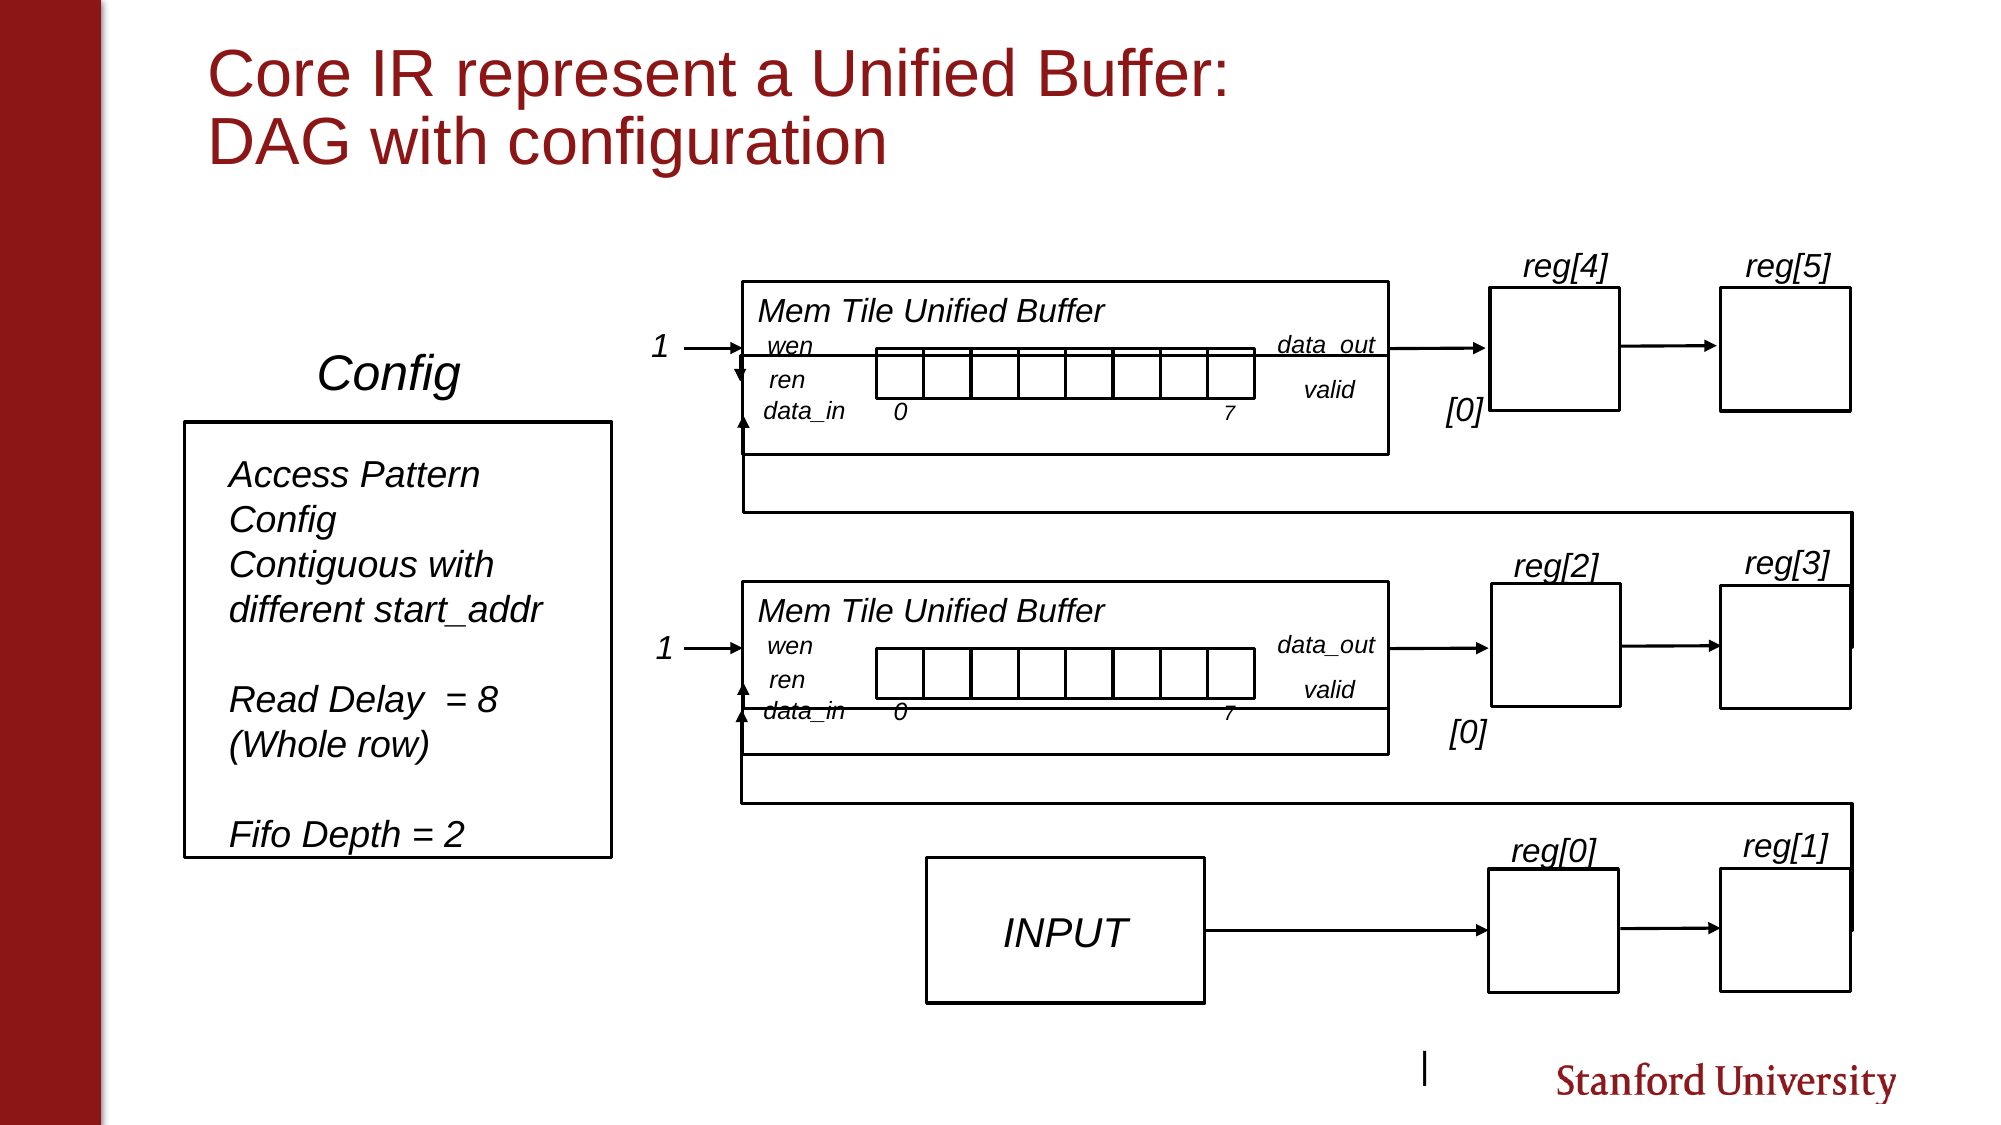

# Core IR represent a Unified Buffer: DAG with configuration
reg[4]
reg[5]
Mem Tile Unified Buffer
data_out
wen
ren
valid

data_in
7
0

1

[0]

reg[3]
reg[2]

Mem Tile Unified Buffer

data_out
wen
ren
valid

data_in
7
0

1

[0]
reg[1]
reg[0]

INPUT

|
Config

Access Pattern Config
Contiguous with different start_addr

Read Delay  = 8
(Whole row)

Fifo Depth = 2